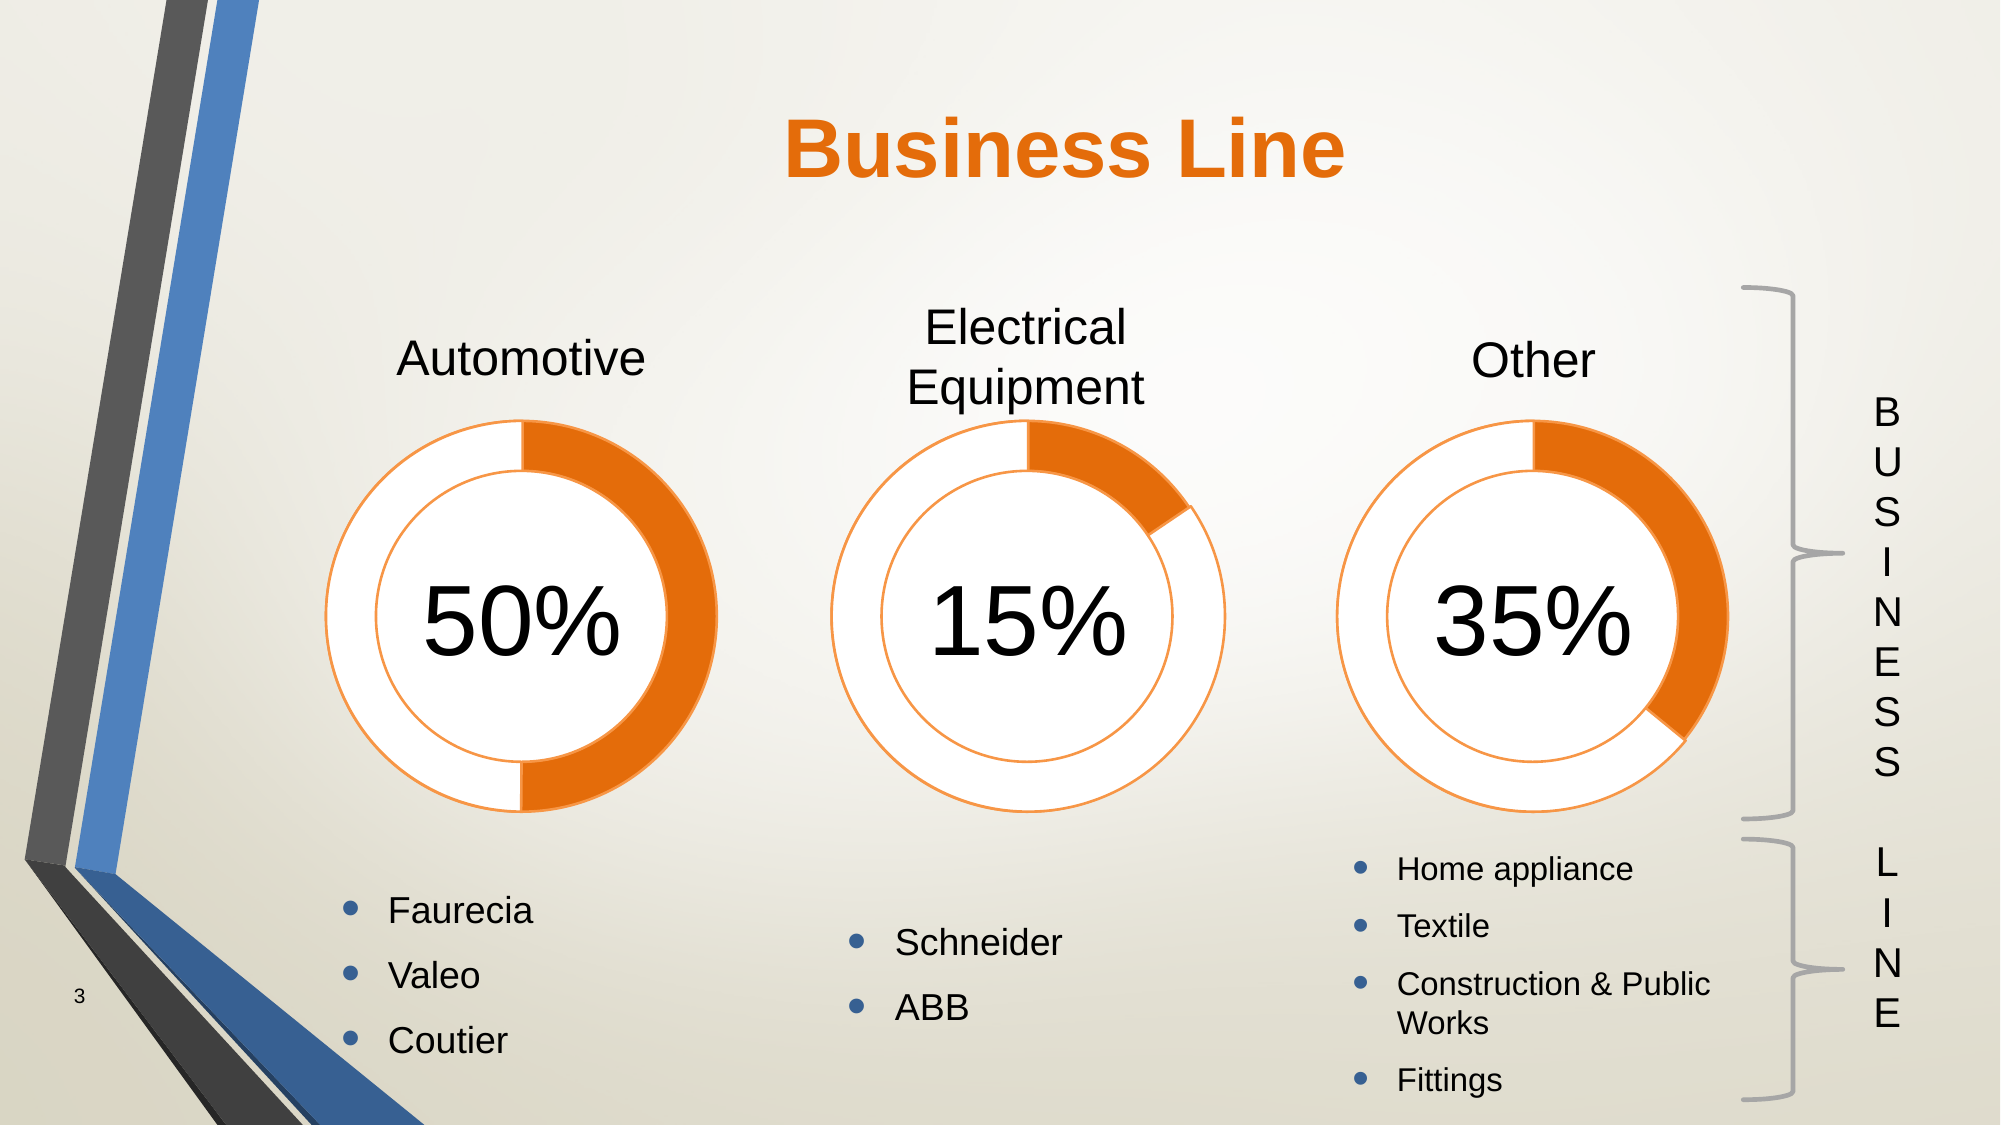

# Business Line
Electrical
Equipment

Automotive
Other
B
U
S
I
N
E
S
S

L
I
N
E

35%
15%
50%
Home appliance
Textile
Construction & Public Works
Fittings
Faurecia
Valeo
Coutier
Schneider
ABB

3